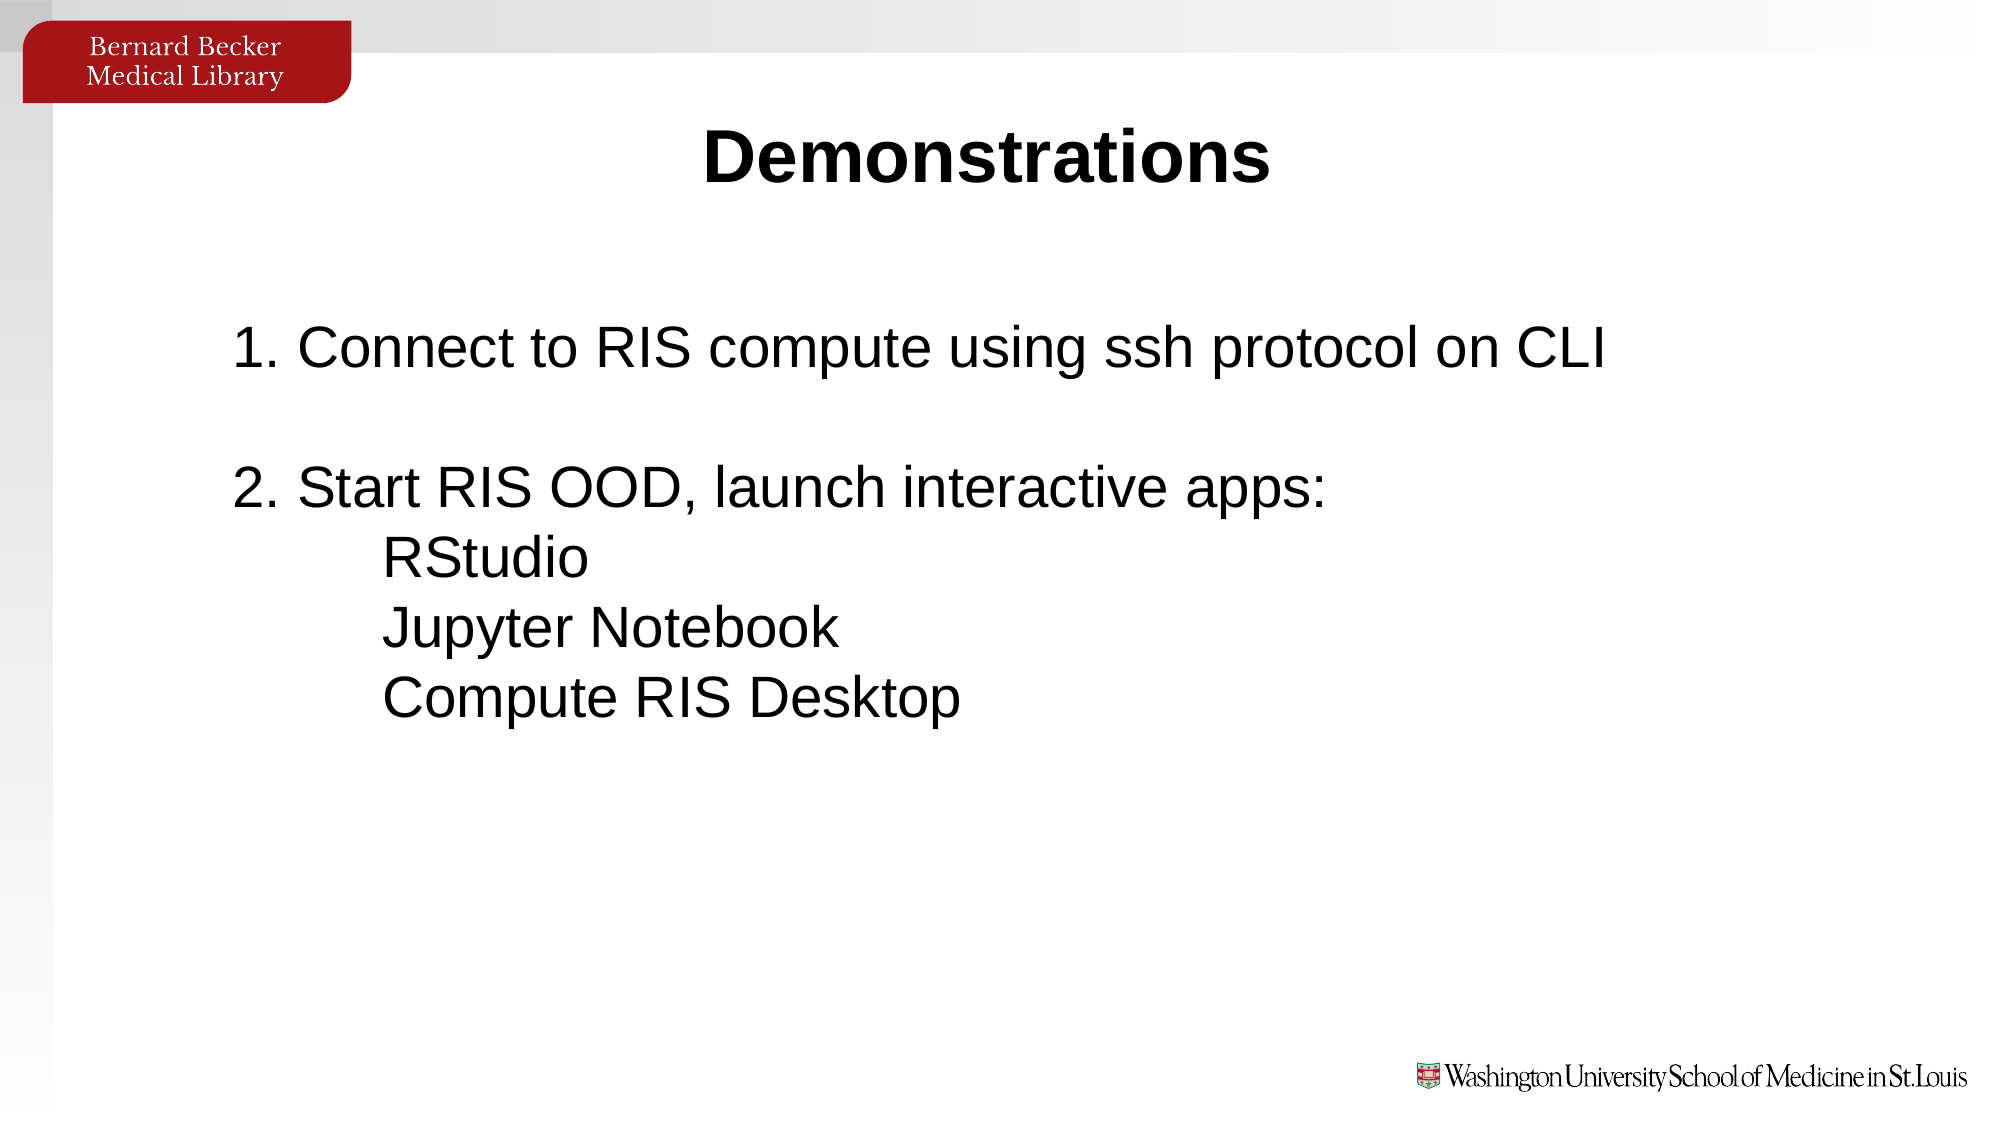

Demonstrations
1. Connect to RIS compute using ssh protocol on CLI

2. Start RIS OOD, launch interactive apps:
	RStudio
	Jupyter Notebook
	Compute RIS Desktop